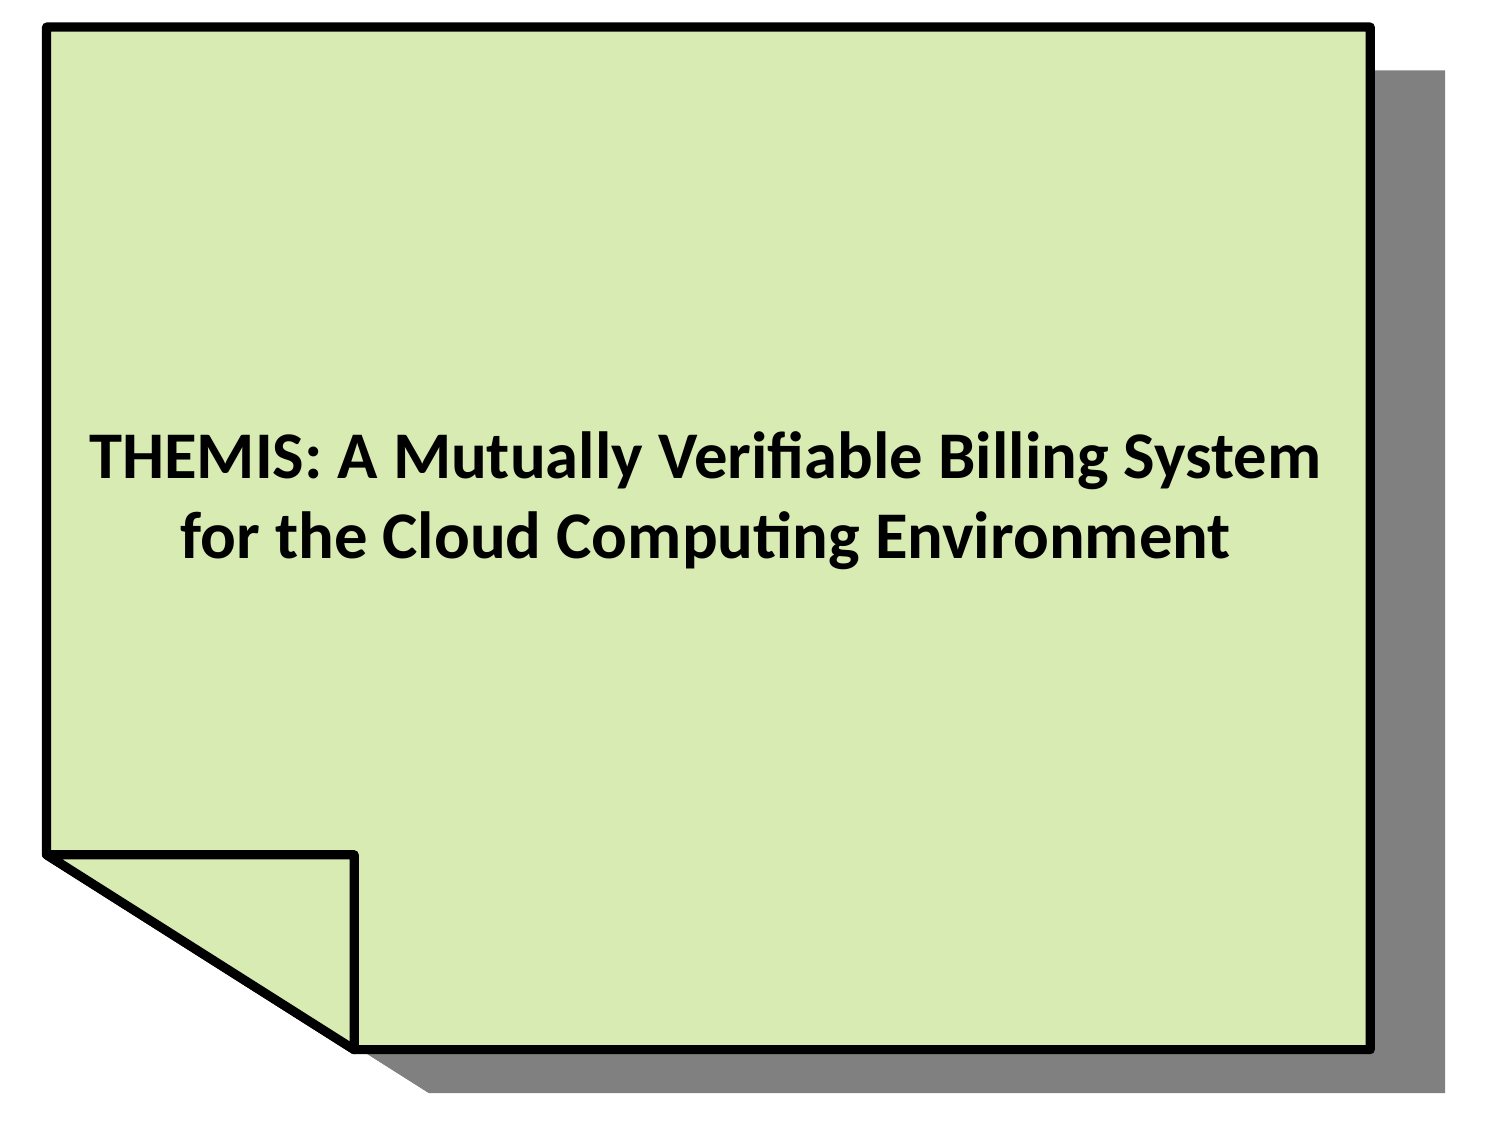

THEMIS: A Mutually Verifiable Billing System
for the Cloud Computing Environment